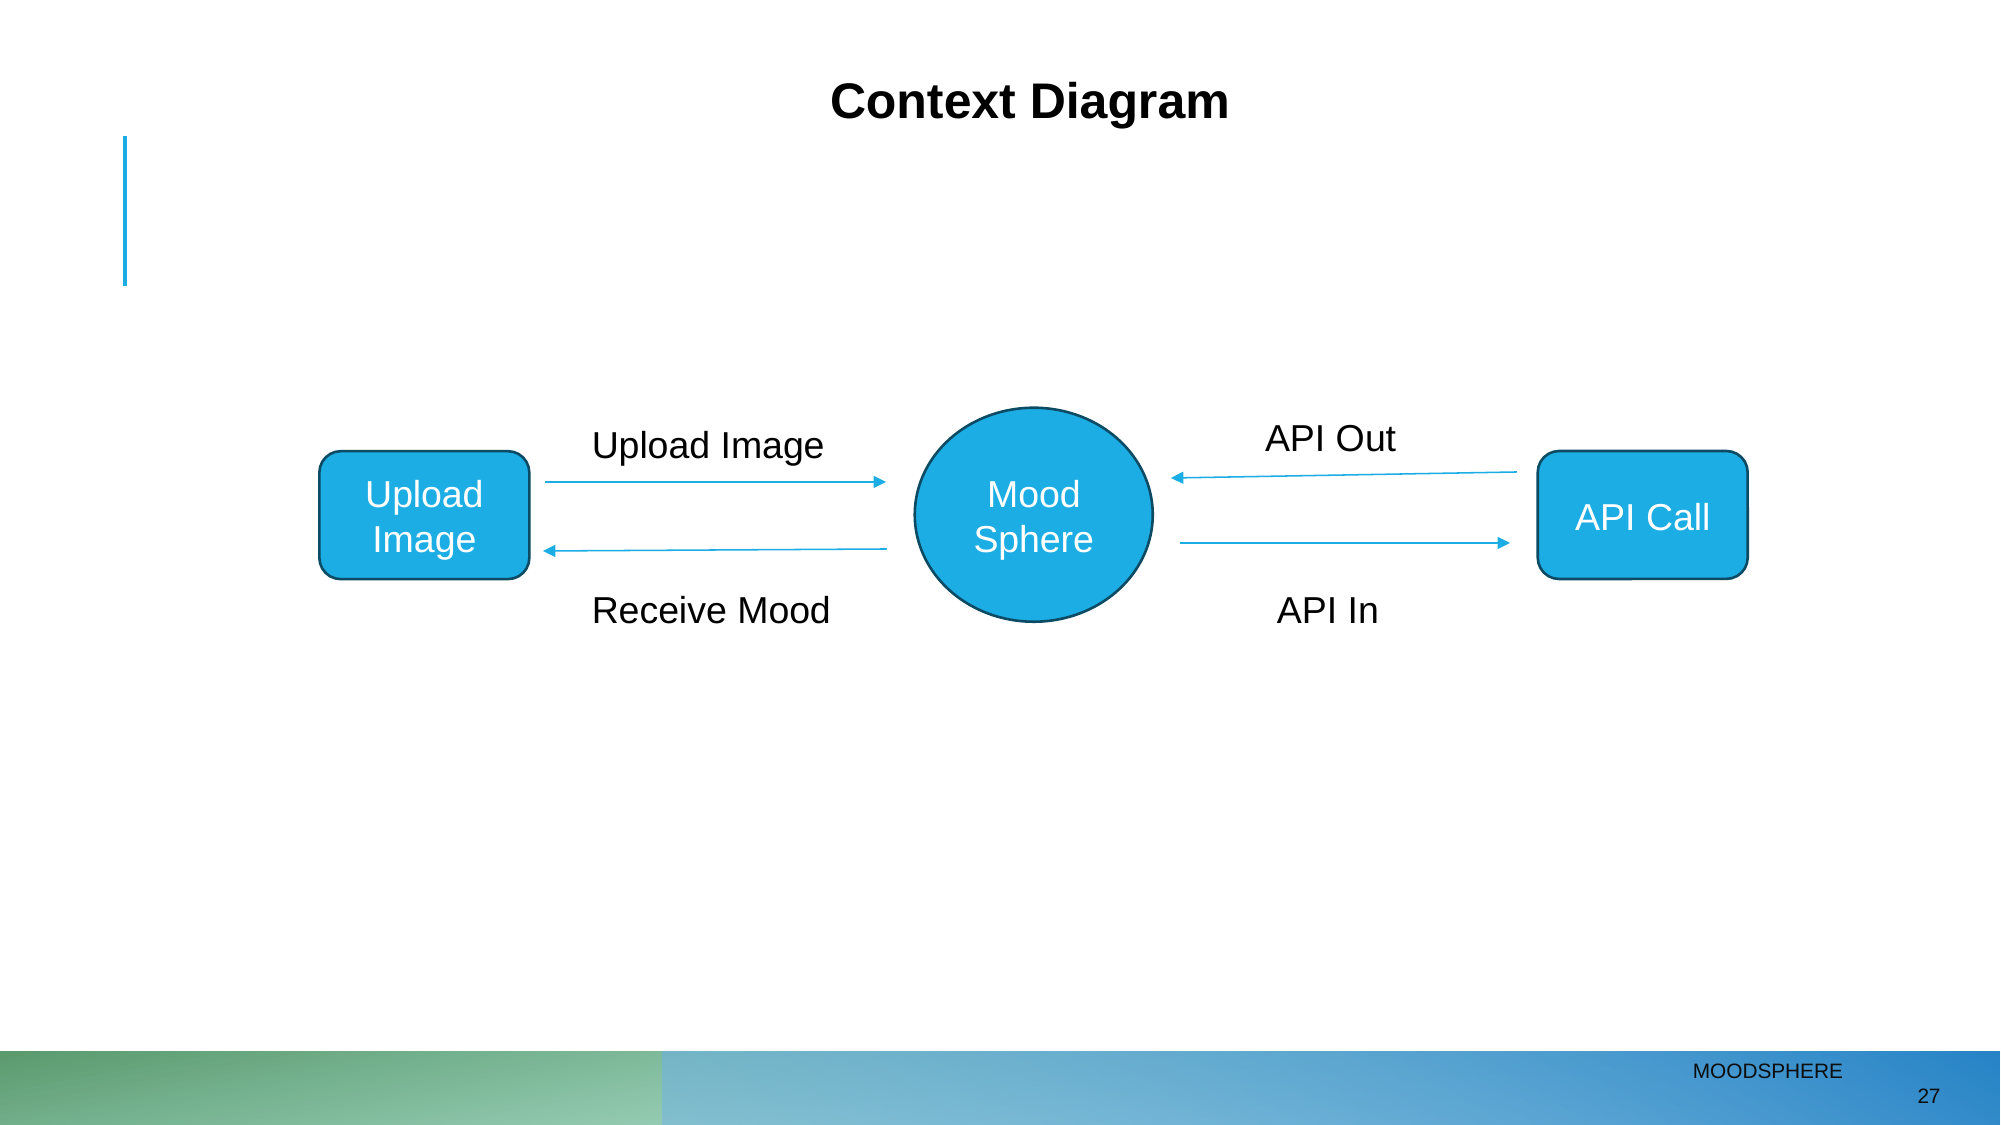

Context Diagram
API Out
Mood
Sphere
Upload Image
API Call
Upload Image
API In
Receive Mood
MOODSPHERE                              27